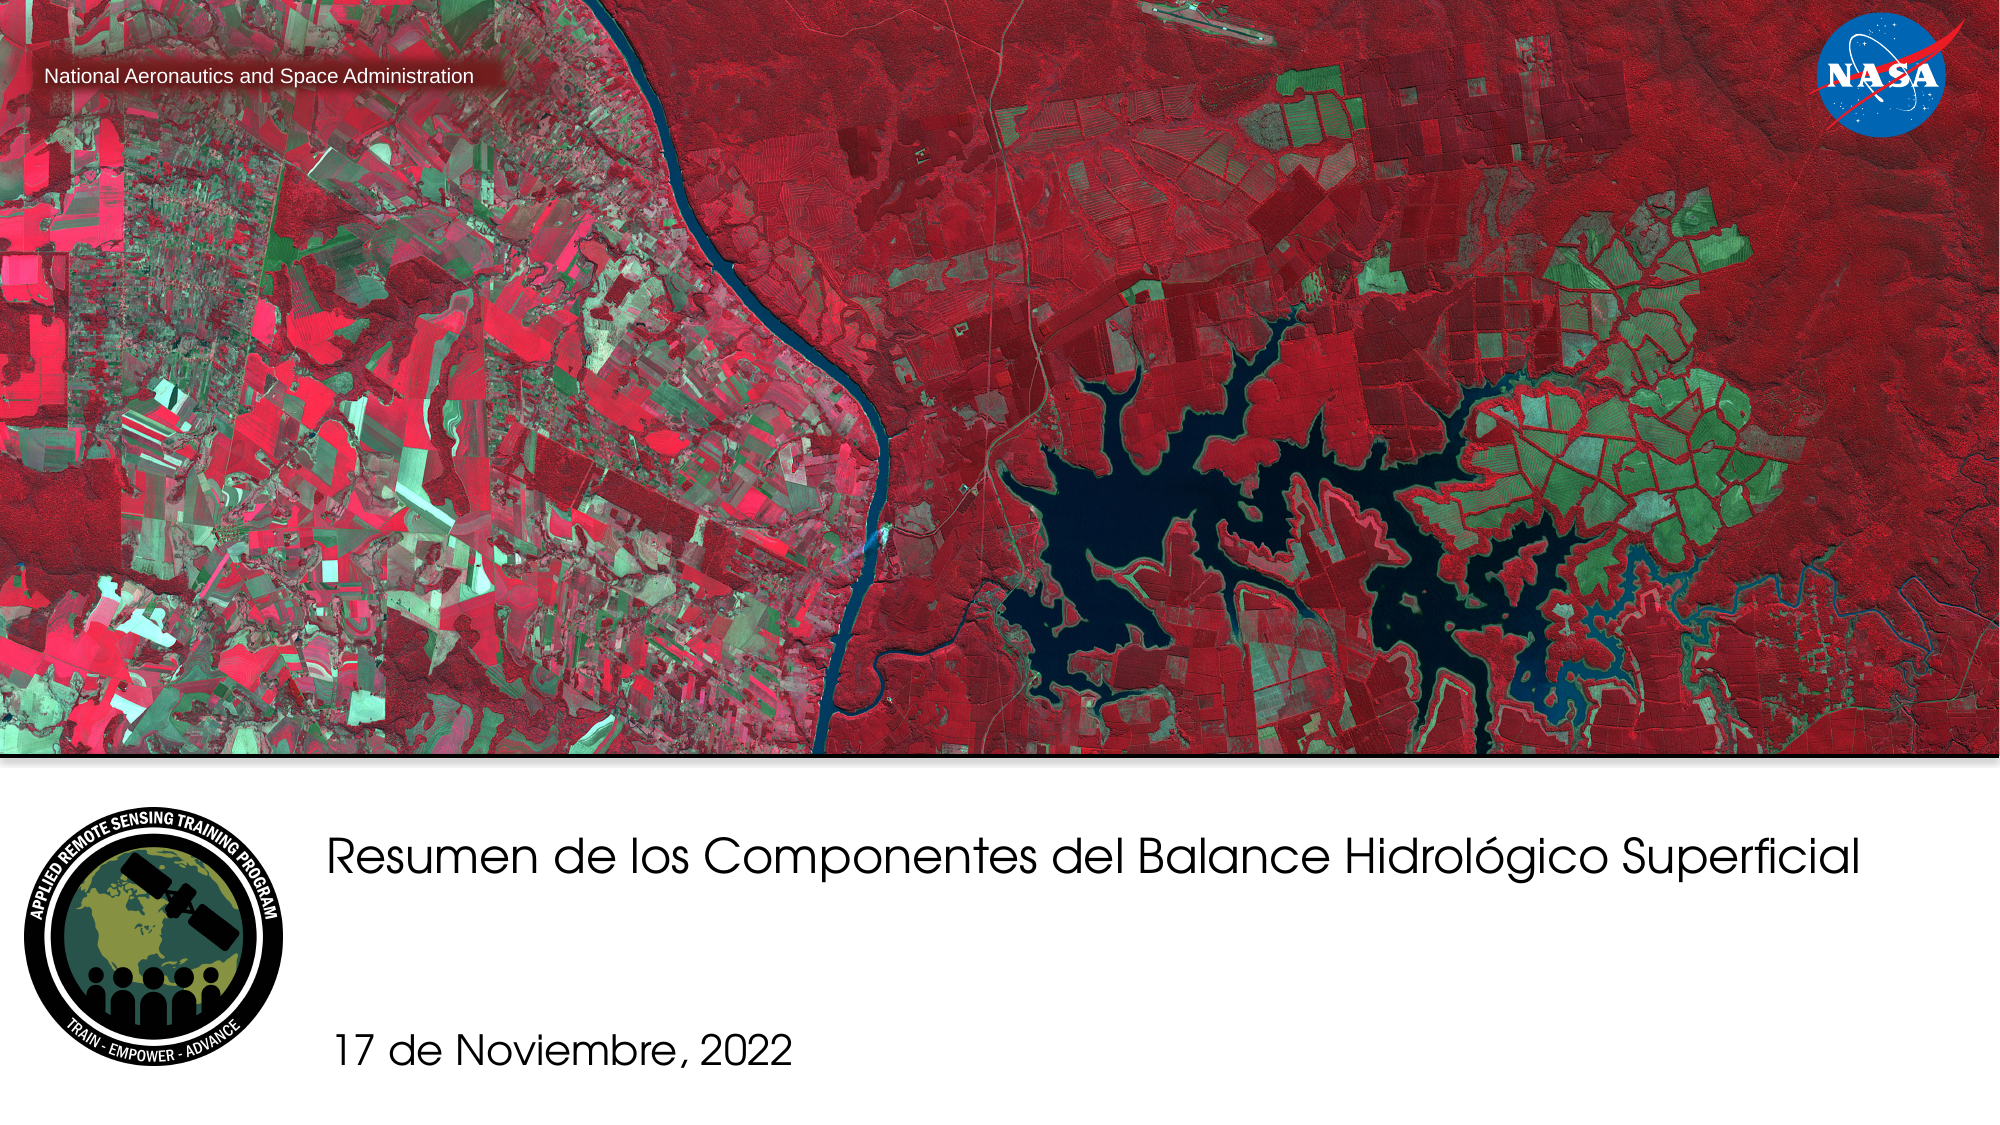

# Resumen de los Componentes del Balance Hidrológico Superficial

17 de Noviembre, 2022